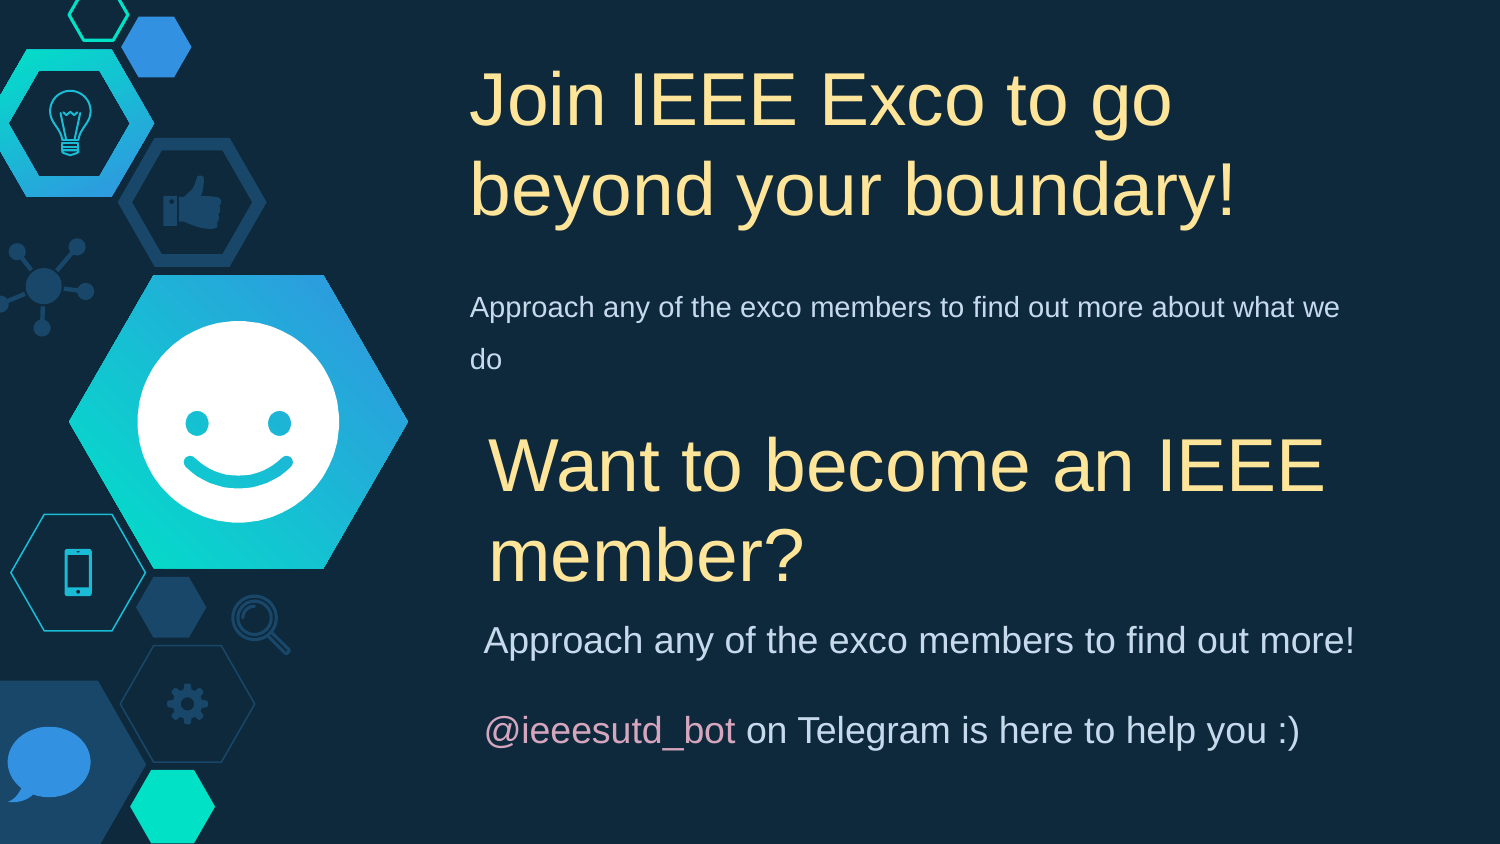

# Join IEEE Exco to go beyond your boundary!
Approach any of the exco members to find out more about what we do

Want to become an IEEE member?
Approach any of the exco members to find out more!
@ieeesutd_bot on Telegram is here to help you :)